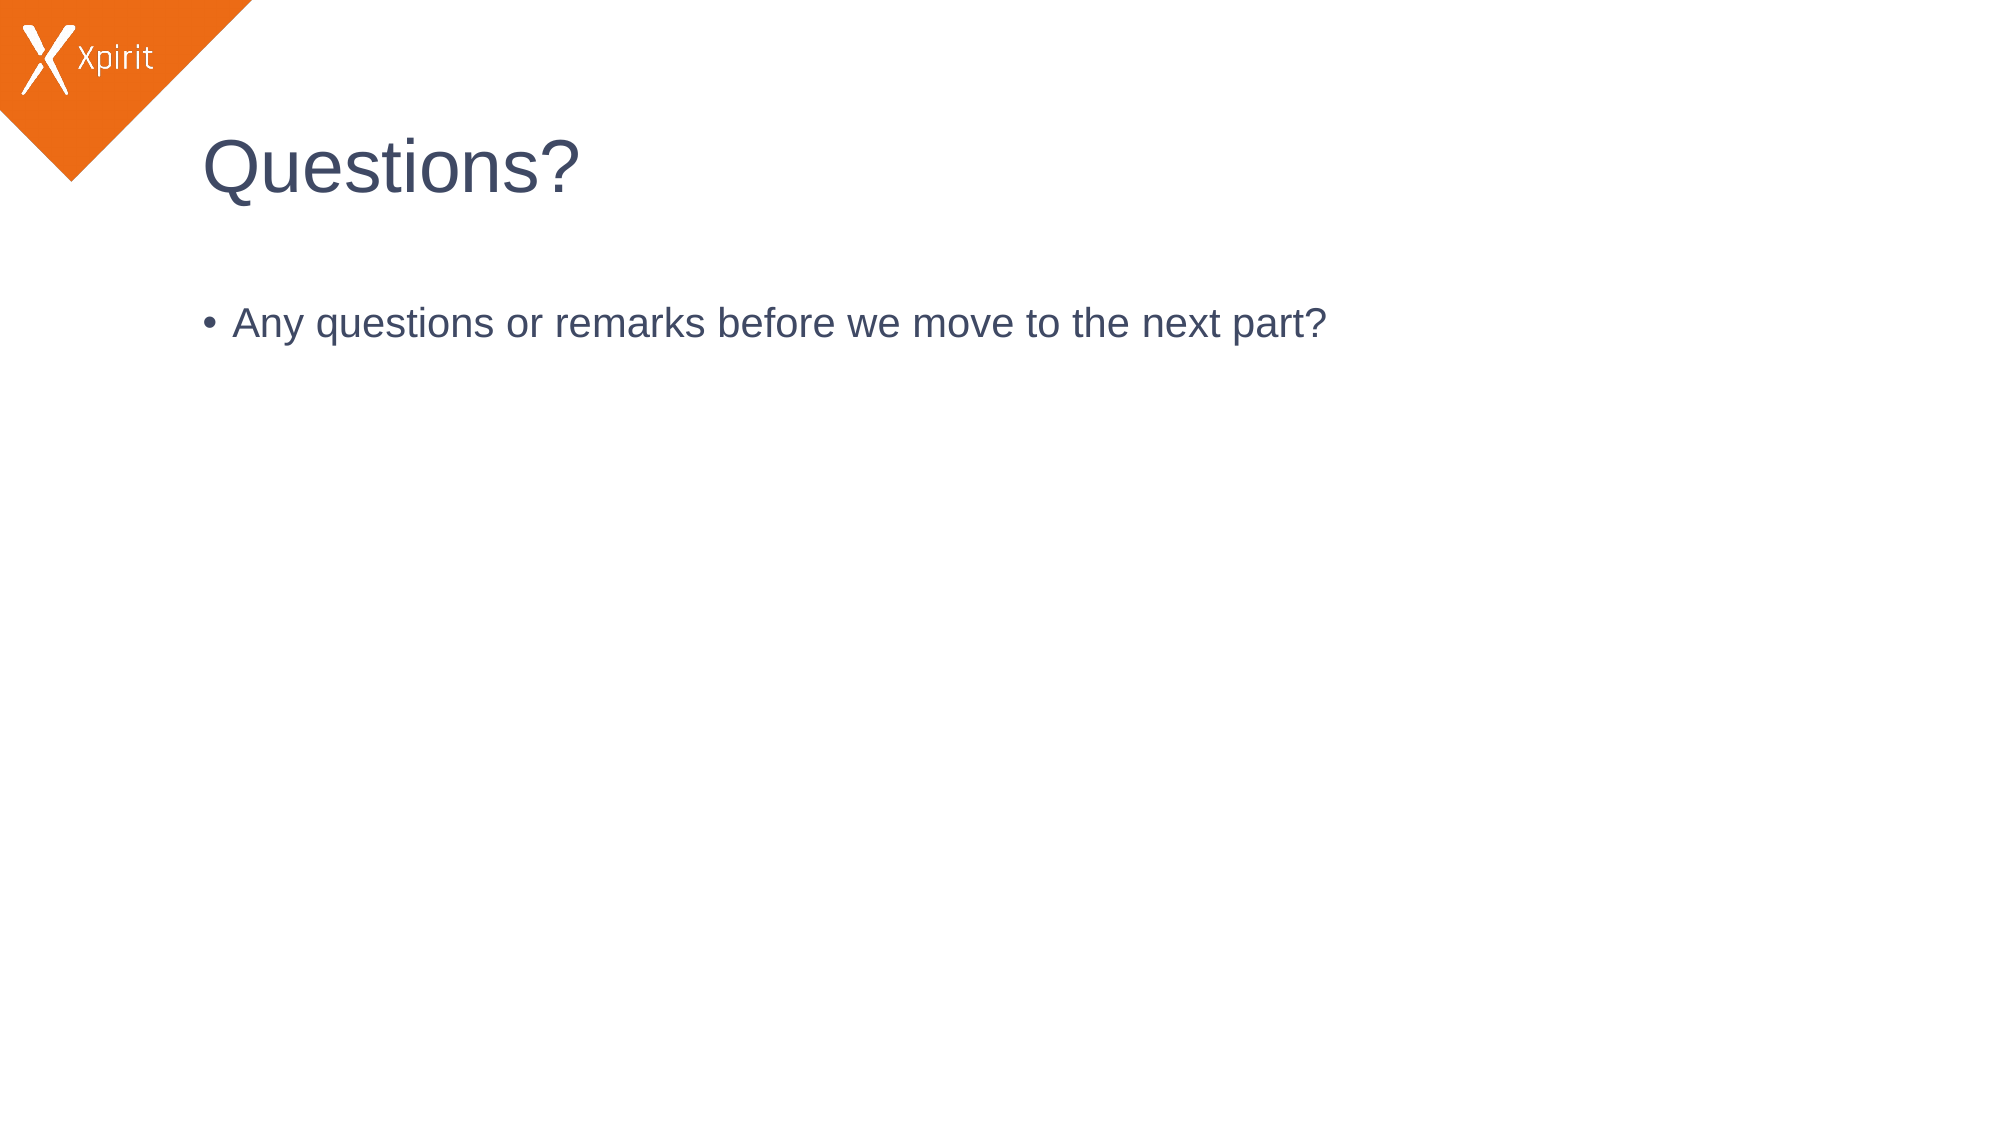

# Questions?
Any questions or remarks before we move to the next part?